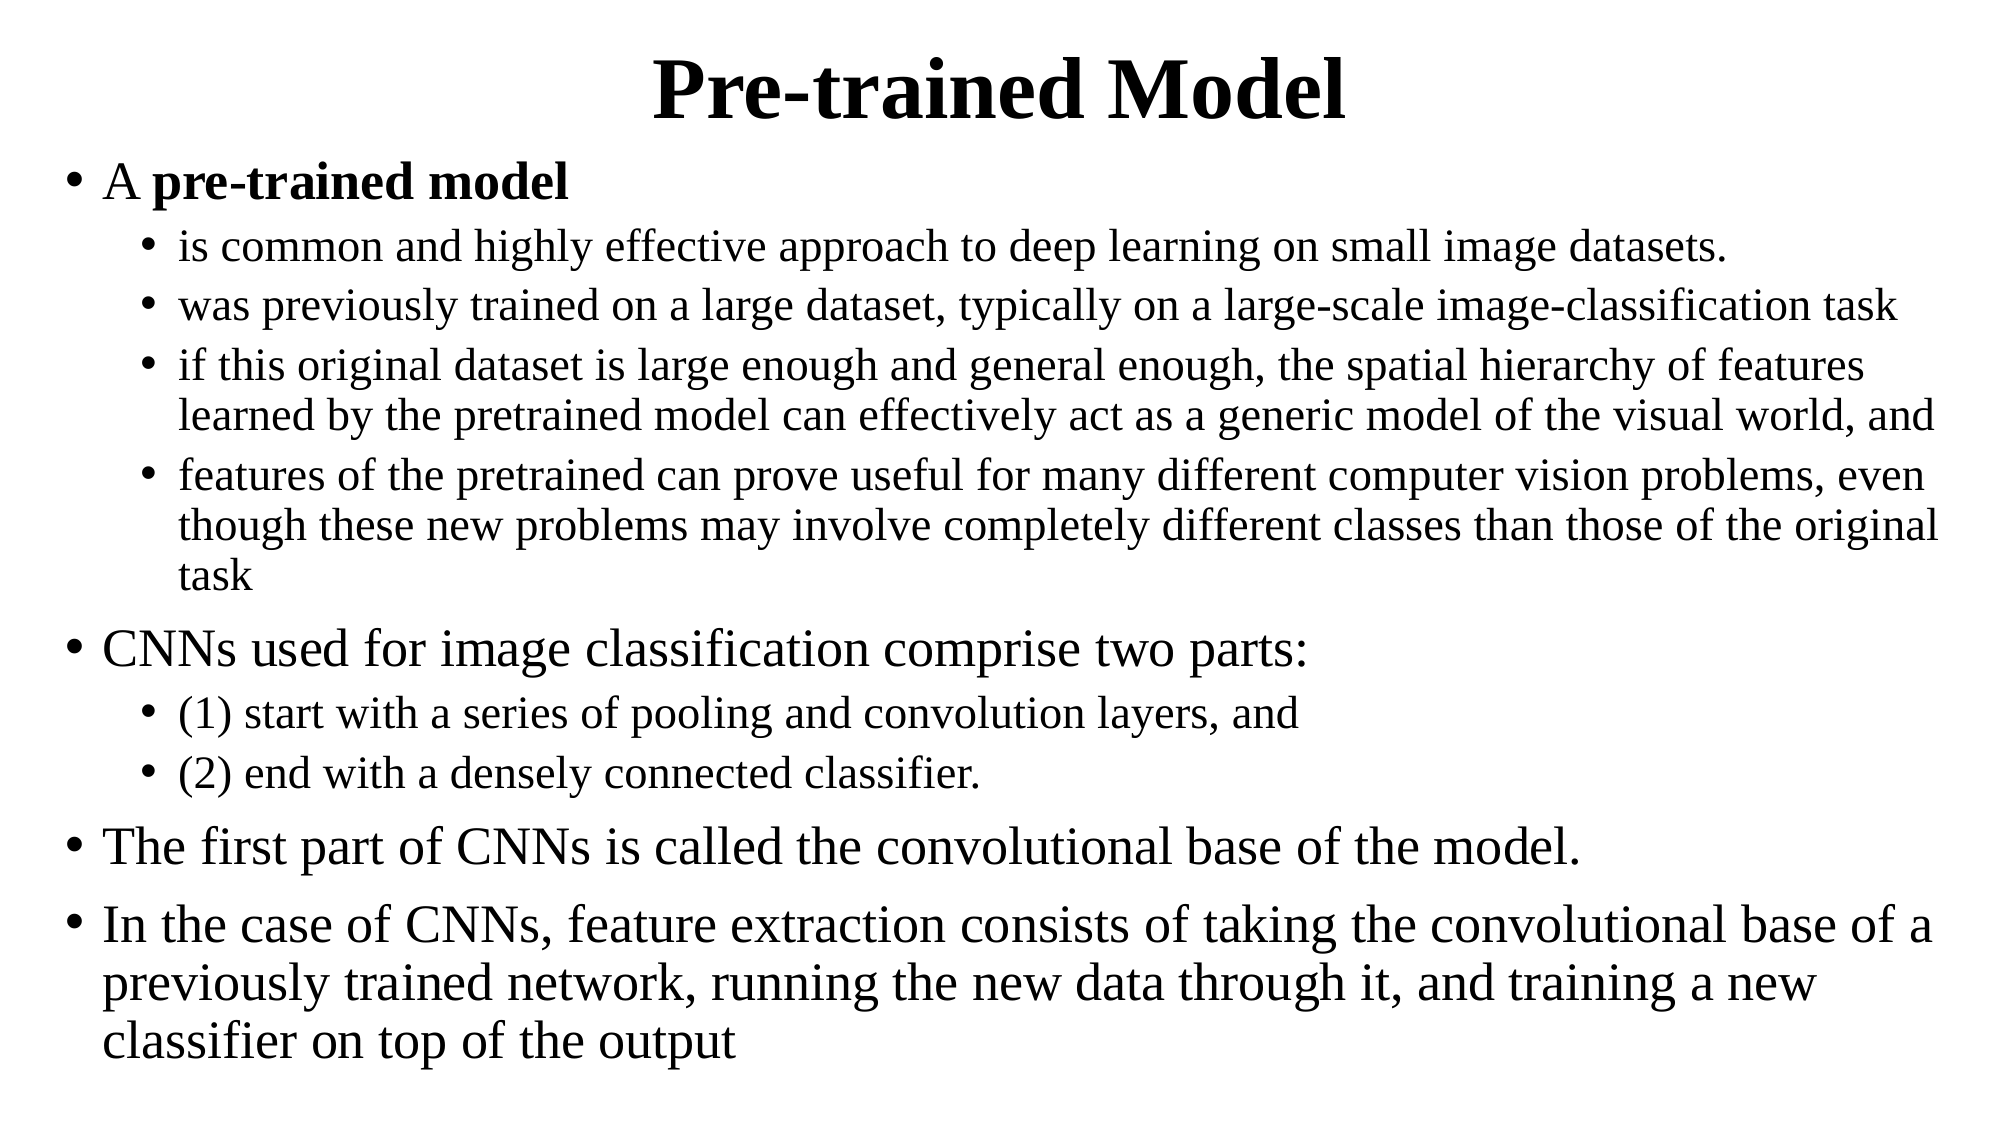

# Pre-trained Model
A pre-trained model
is common and highly effective approach to deep learning on small image datasets.
was previously trained on a large dataset, typically on a large-scale image-classification task
if this original dataset is large enough and general enough, the spatial hierarchy of features learned by the pretrained model can effectively act as a generic model of the visual world, and
features of the pretrained can prove useful for many different computer vision problems, even though these new problems may involve completely different classes than those of the original task
CNNs used for image classification comprise two parts:
(1) start with a series of pooling and convolution layers, and
(2) end with a densely connected classifier.
The first part of CNNs is called the convolutional base of the model.
In the case of CNNs, feature extraction consists of taking the convolutional base of a previously trained network, running the new data through it, and training a new classifier on top of the output